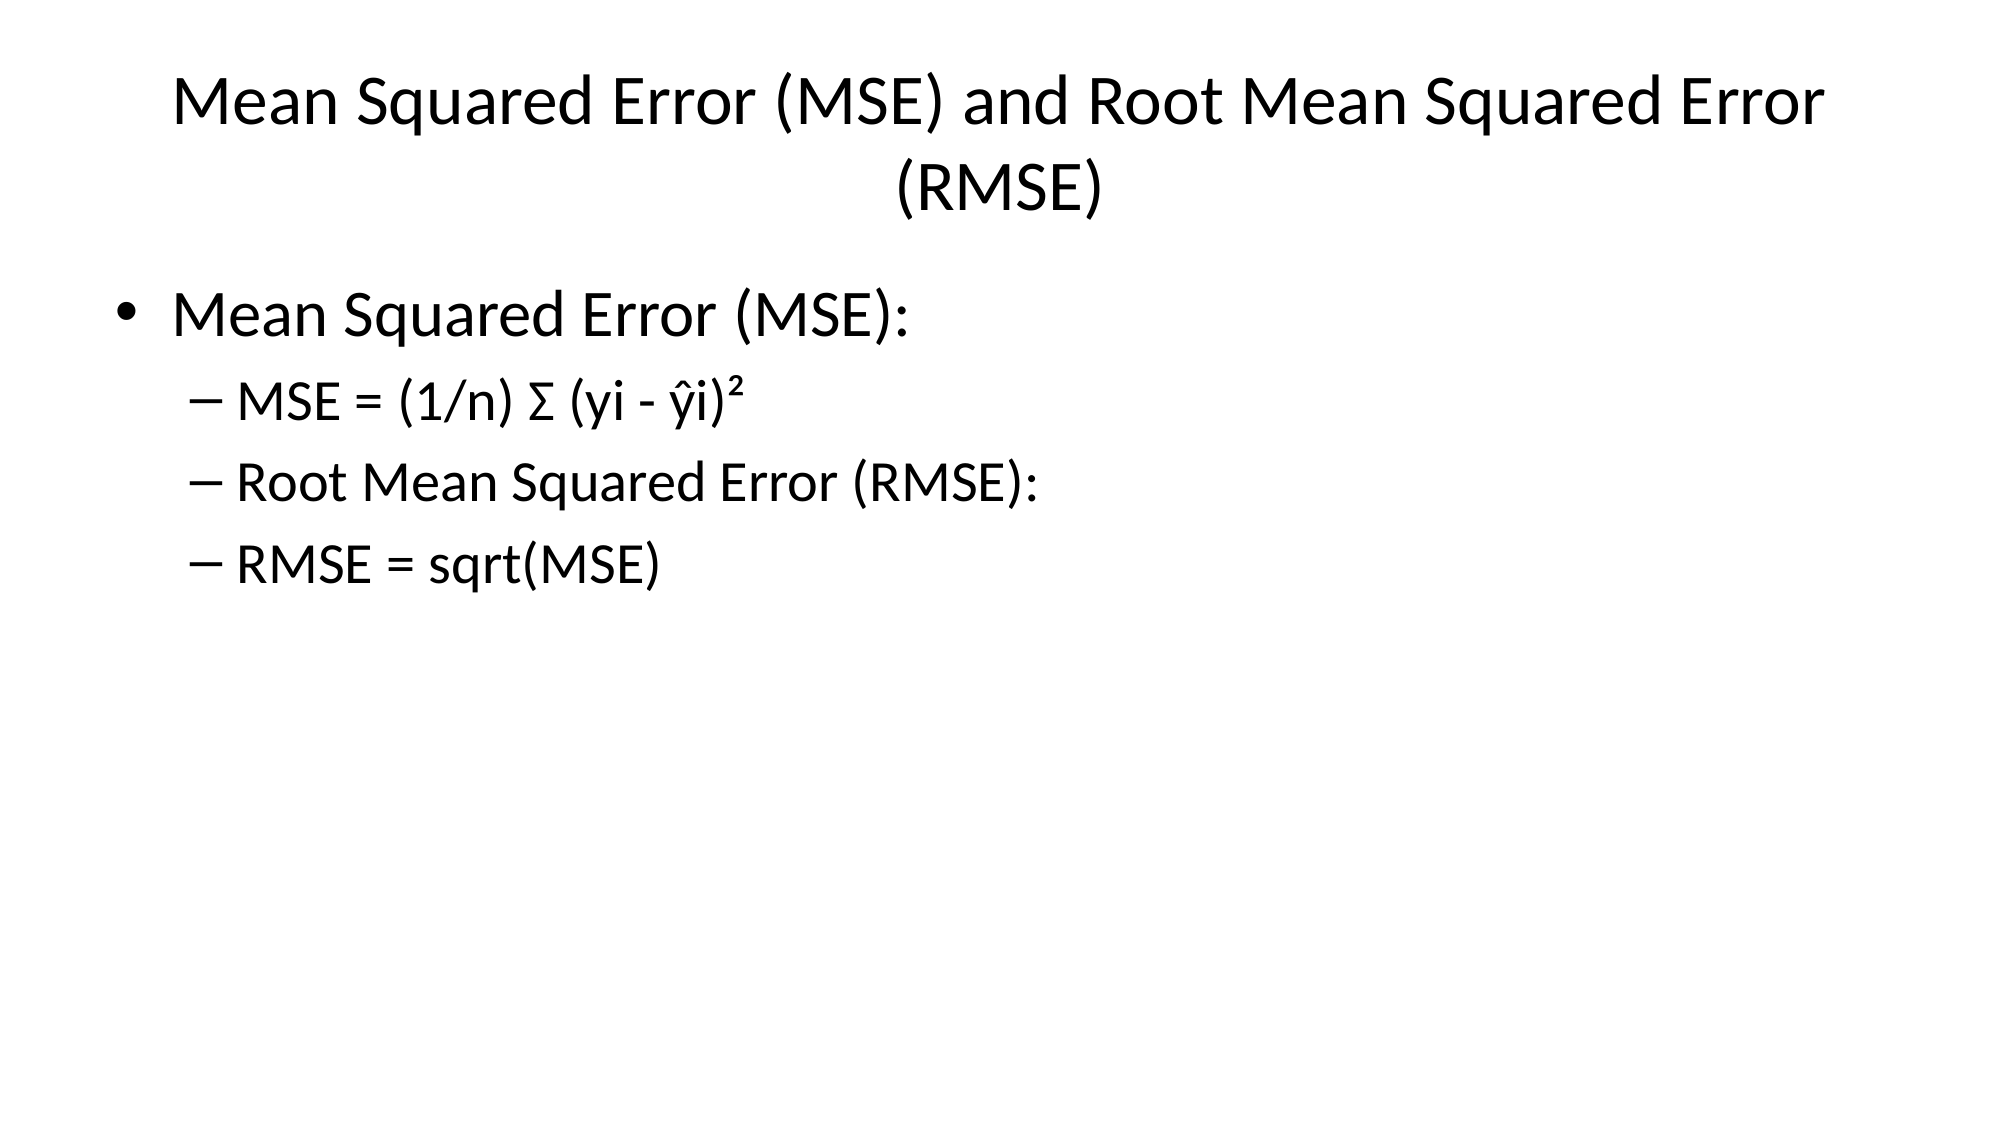

# Mean Squared Error (MSE) and Root Mean Squared Error (RMSE)
Mean Squared Error (MSE):
MSE = (1/n) Σ (yi - ŷi)²
Root Mean Squared Error (RMSE):
RMSE = sqrt(MSE)